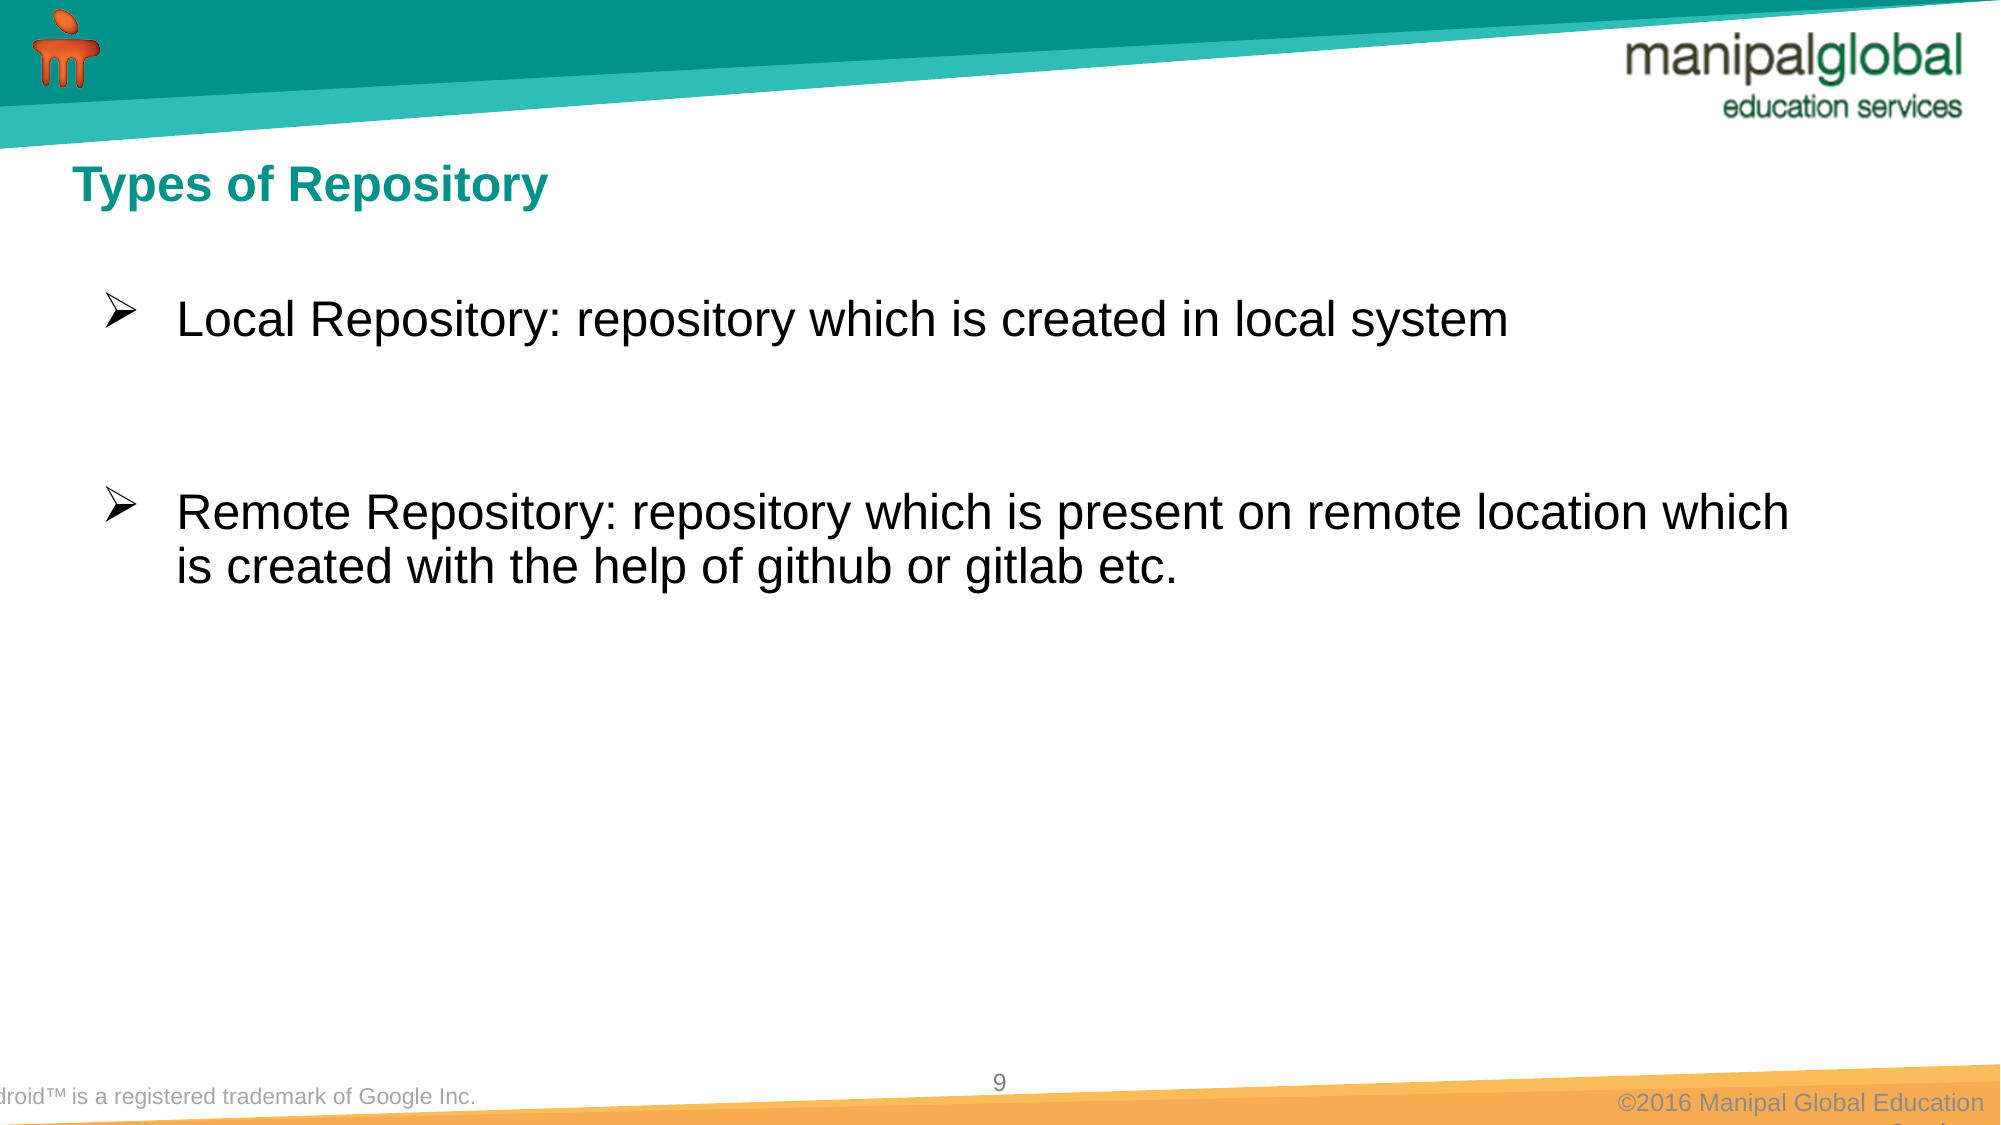

# Types of Repository
Local Repository: repository which is created in local system

Remote Repository: repository which is present on remote location which is created with the help of github or gitlab etc.